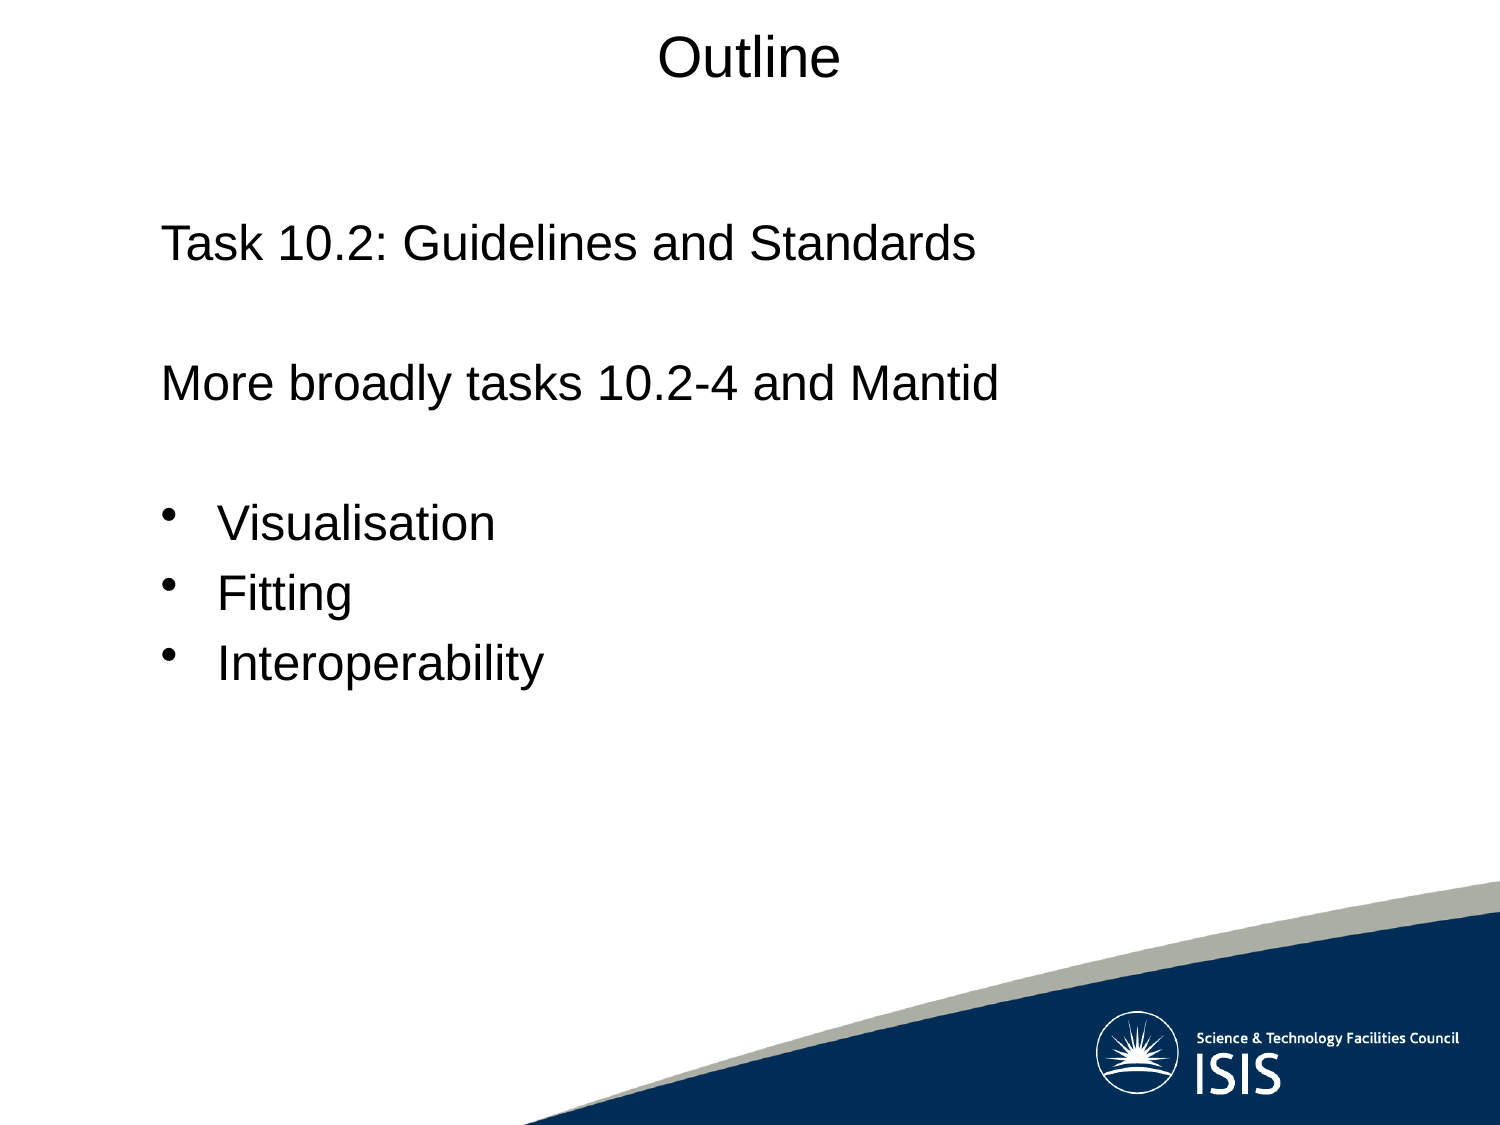

Outline
Task 10.2: Guidelines and Standards

More broadly tasks 10.2-4 and Mantid

Visualisation
Fitting
Interoperability